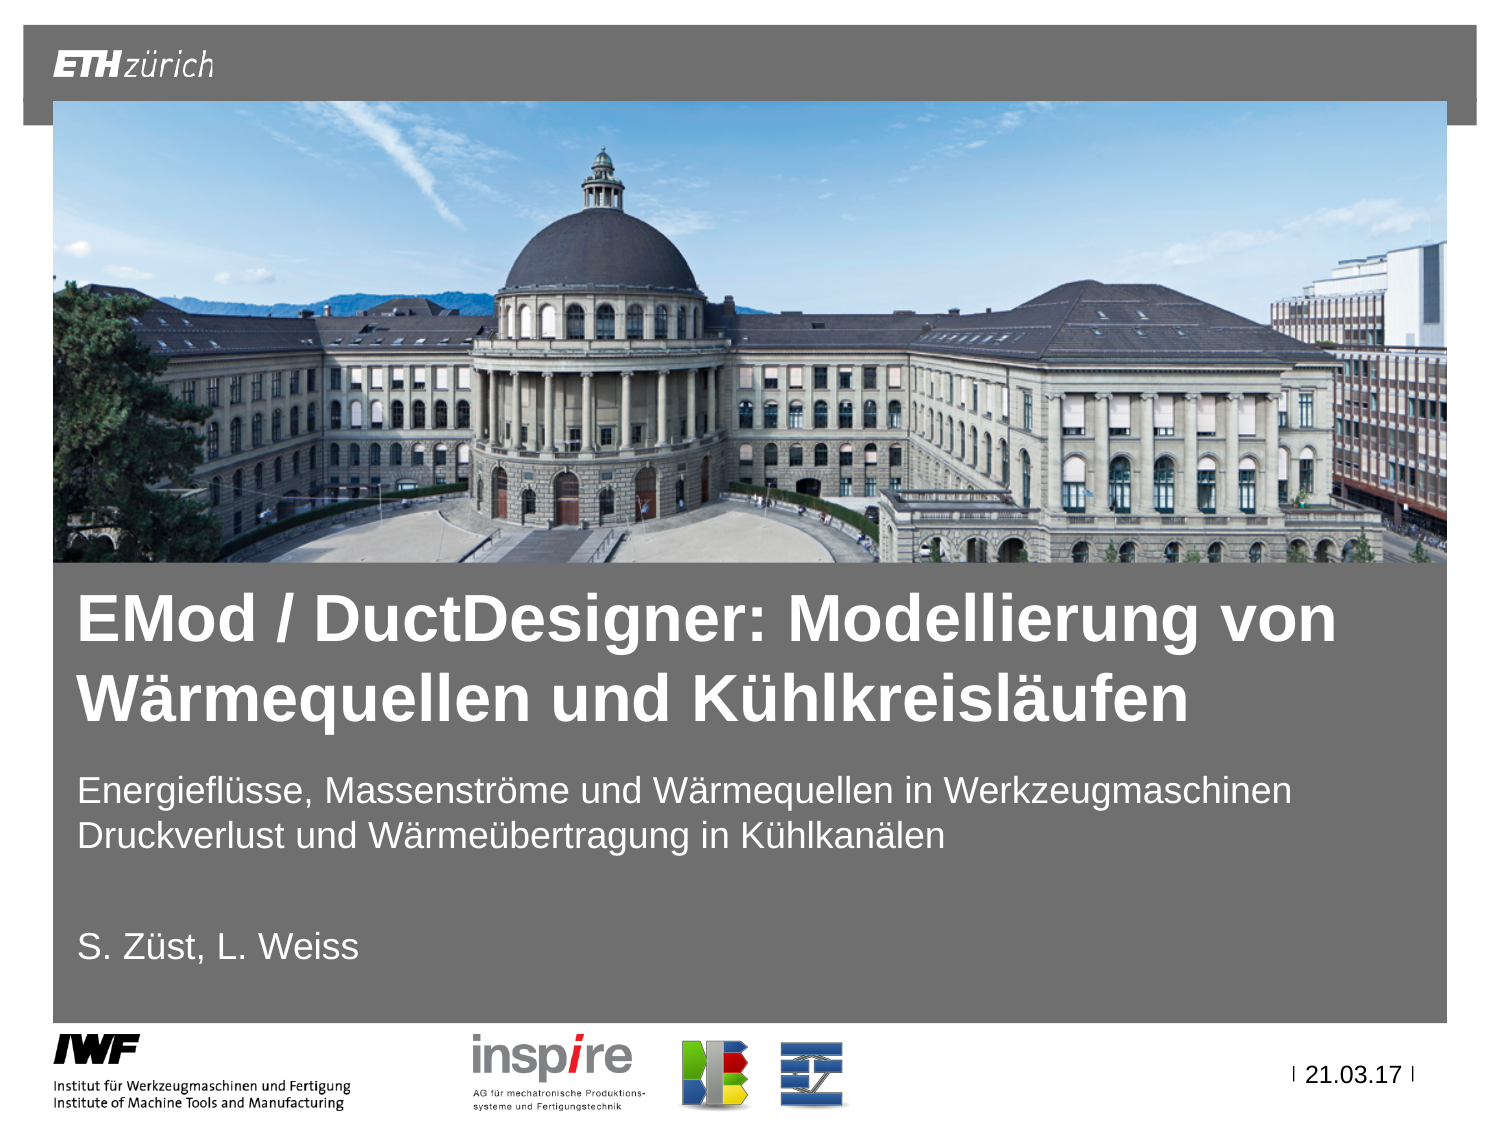

# EMod / DuctDesigner: Modellierung von Wärmequellen und Kühlkreisläufen
Energieflüsse, Massenströme und Wärmequellen in Werkzeugmaschinen
Druckverlust und Wärmeübertragung in Kühlkanälen

S. Züst, L. Weiss

21.03.17
1